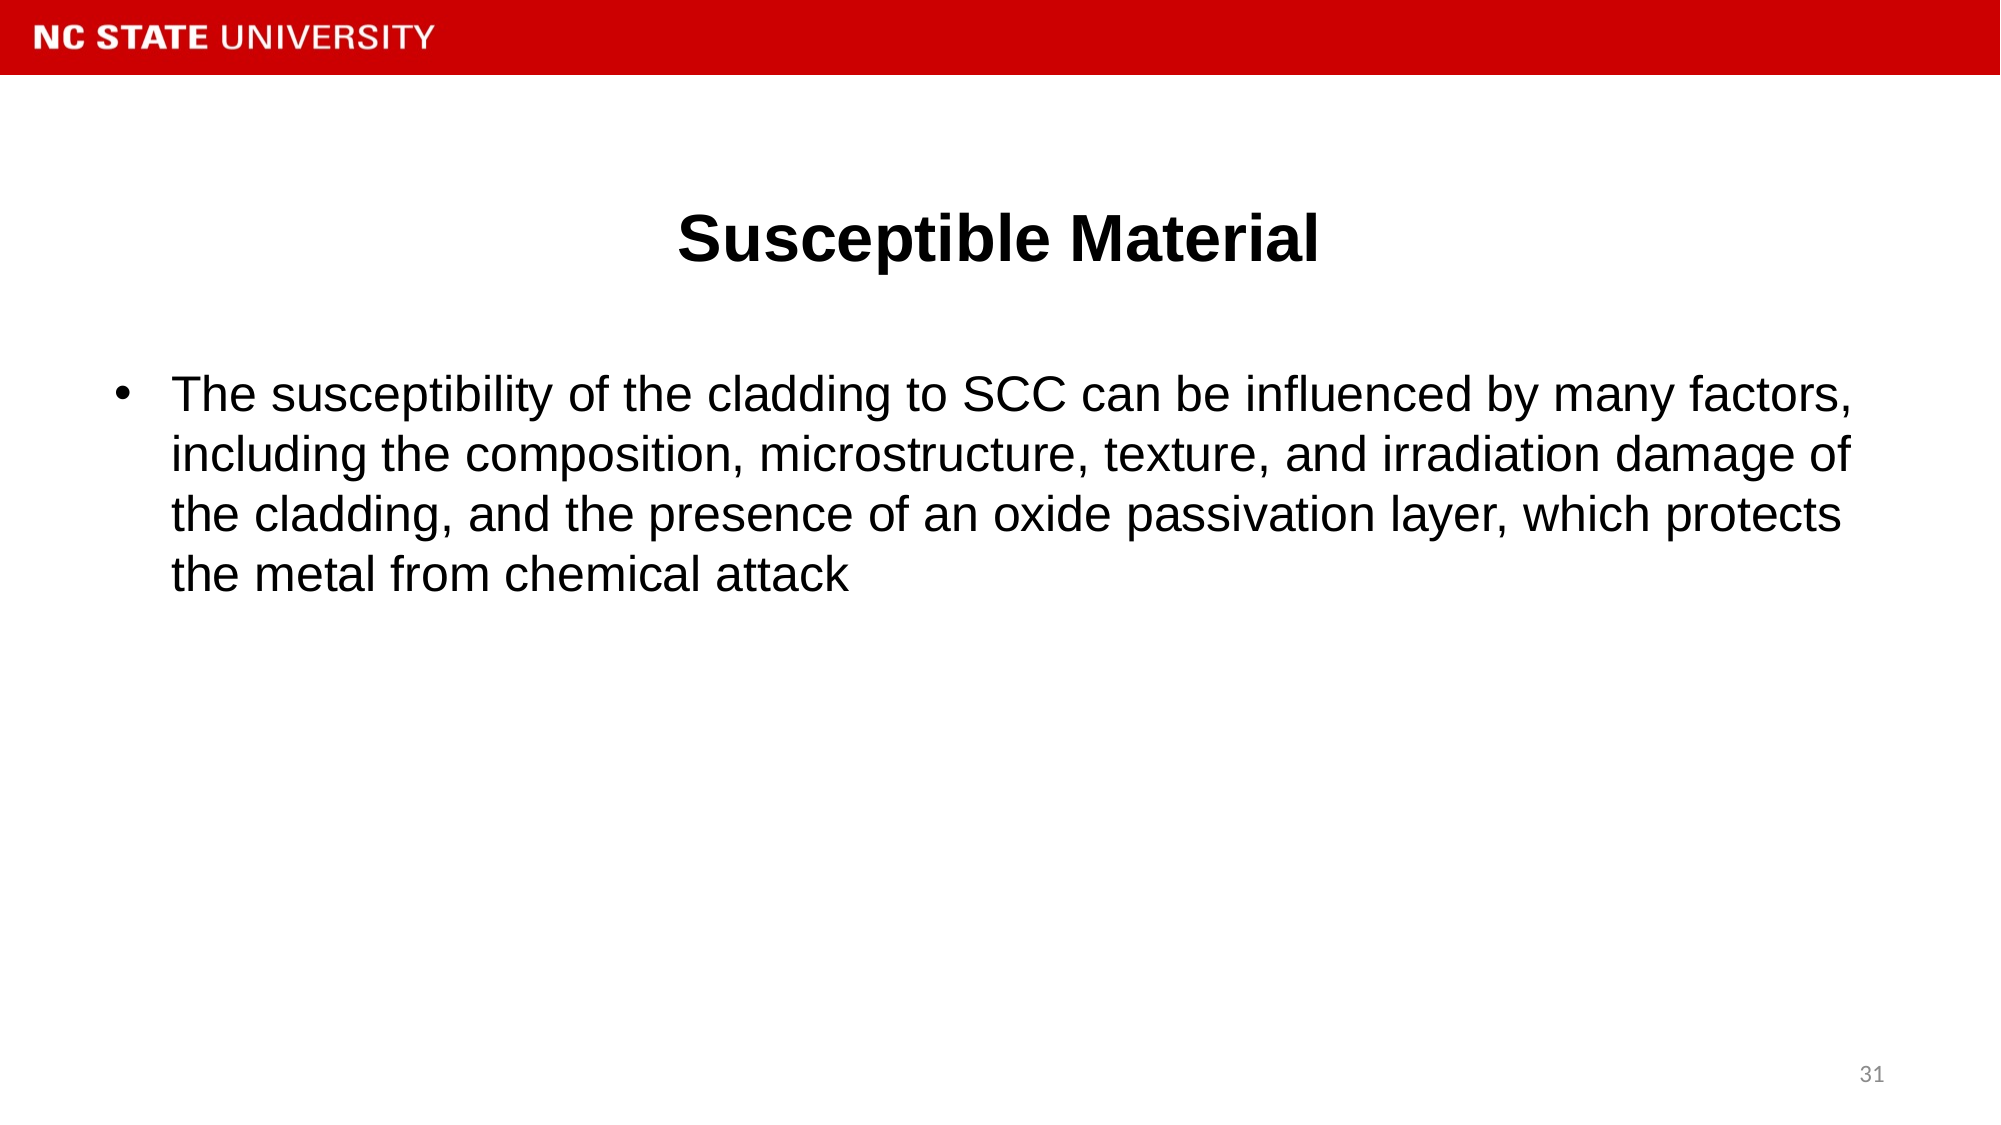

# Susceptible Material
The susceptibility of the cladding to SCC can be influenced by many factors, including the composition, microstructure, texture, and irradiation damage of the cladding, and the presence of an oxide passivation layer, which protects the metal from chemical attack

31